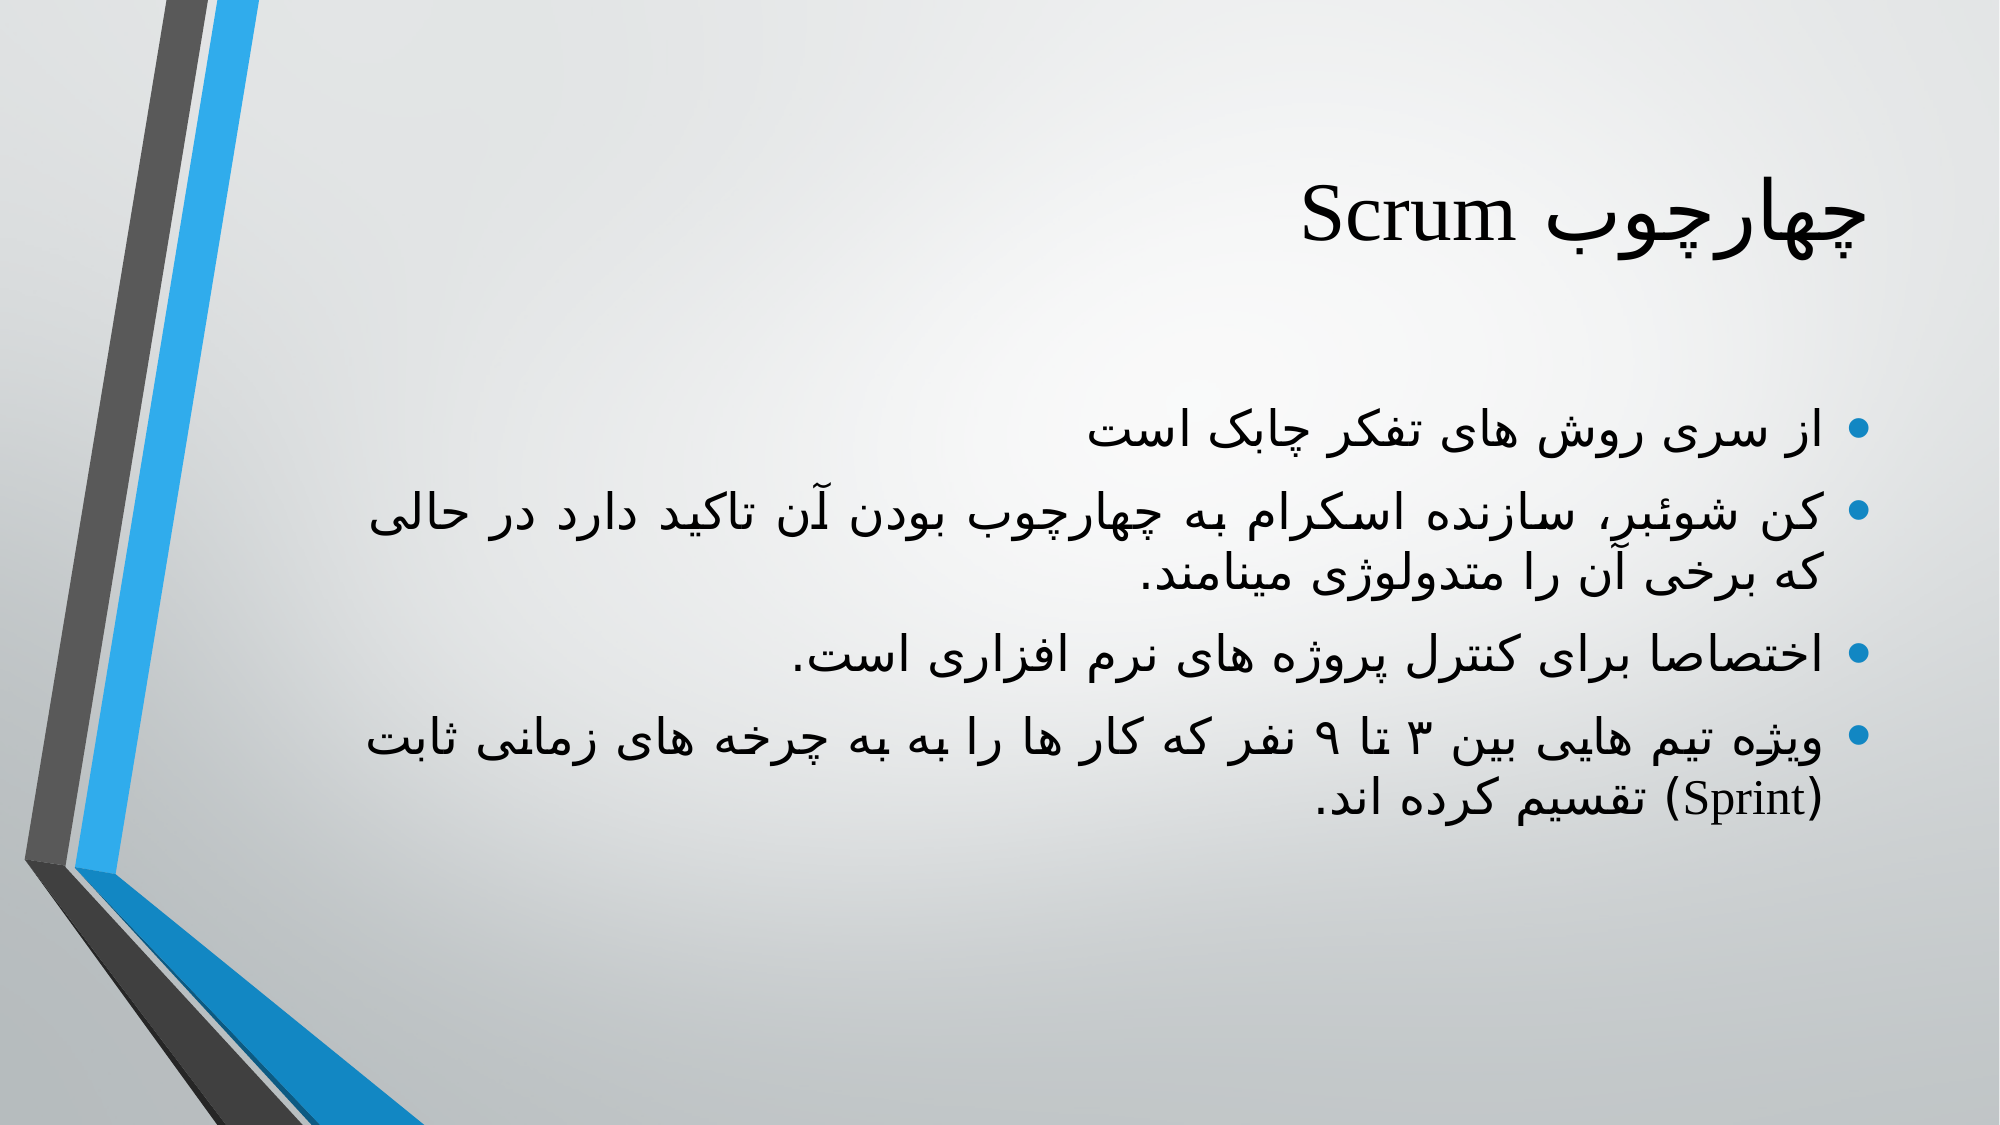

# چهارچوب Scrum
از سری روش های تفکر چابک است
کن شوئبر، سازنده اسکرام به چهارچوب بودن آن تاکید دارد در حالی که برخی آن را متدولوژی مینامند.
اختصاصا برای کنترل پروژه های نرم افزاری است.
ویژه تیم هایی بین ۳ تا ۹ نفر که کار ها را به به چرخه های زمانی ثابت (Sprint) تقسیم کرده اند.